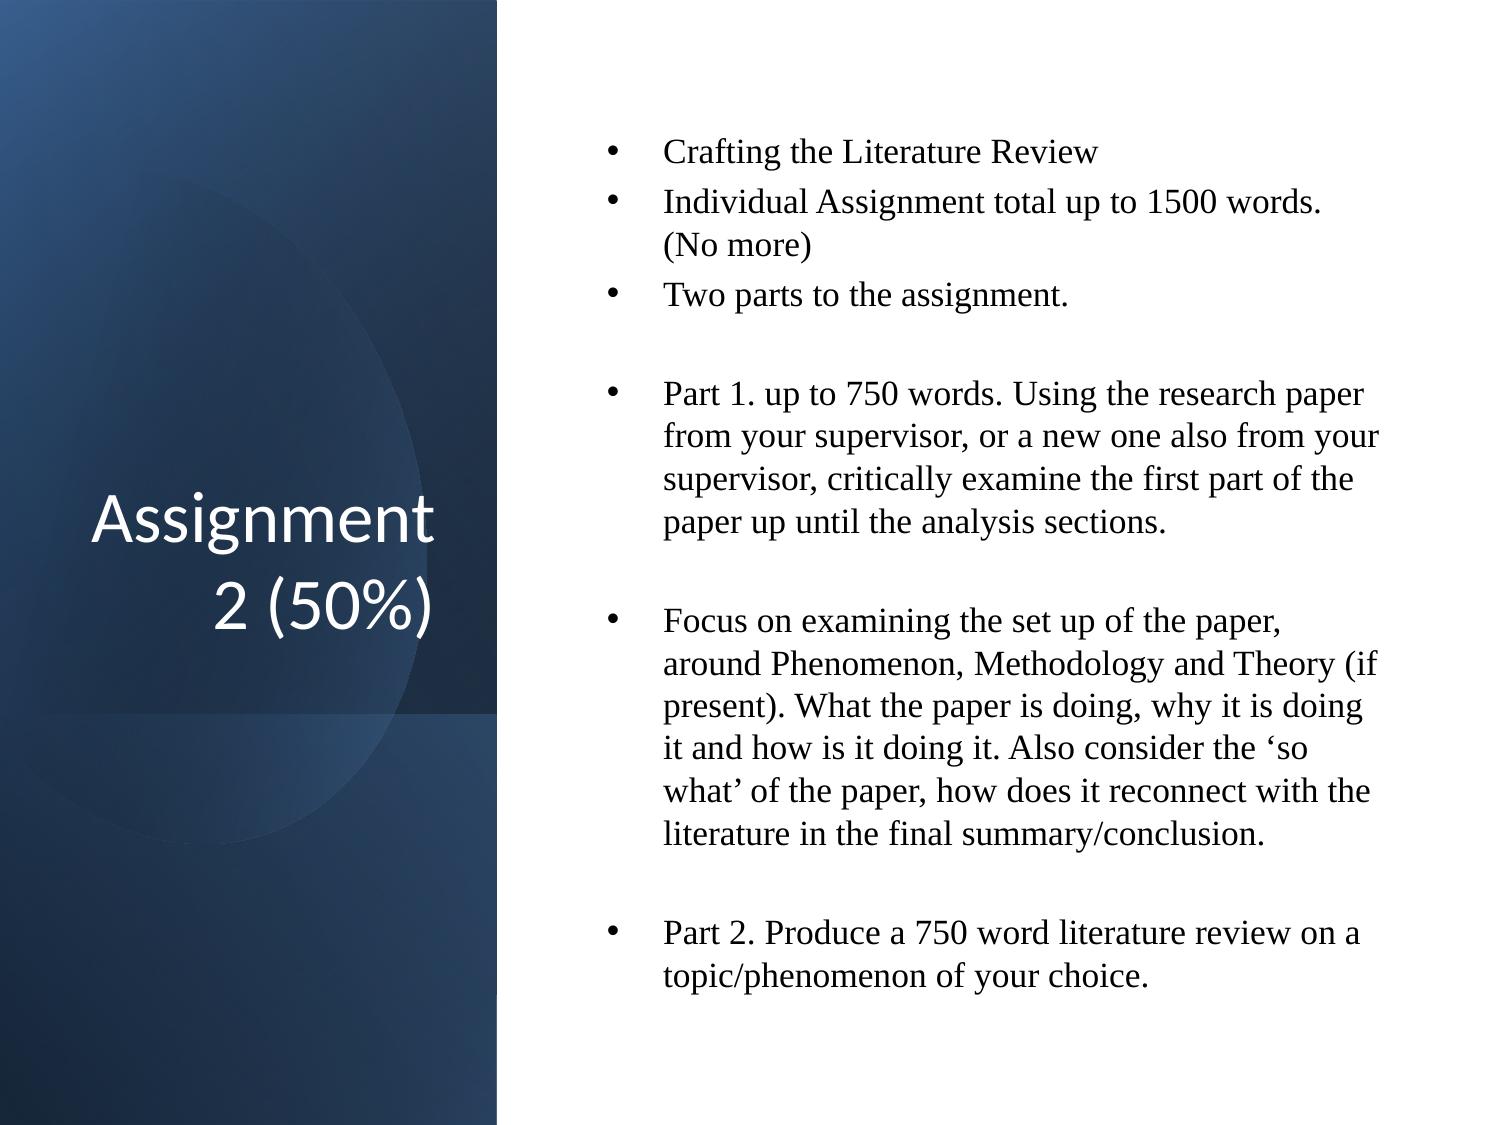

# Assignment 2 (50%)
Crafting the Literature Review
Individual Assignment total up to 1500 words. (No more)
Two parts to the assignment.

Part 1. up to 750 words. Using the research paper from your supervisor, or a new one also from your supervisor, critically examine the first part of the paper up until the analysis sections.

Focus on examining the set up of the paper, around Phenomenon, Methodology and Theory (if present). What the paper is doing, why it is doing it and how is it doing it. Also consider the ‘so what’ of the paper, how does it reconnect with the literature in the final summary/conclusion.

Part 2. Produce a 750 word literature review on a topic/phenomenon of your choice.